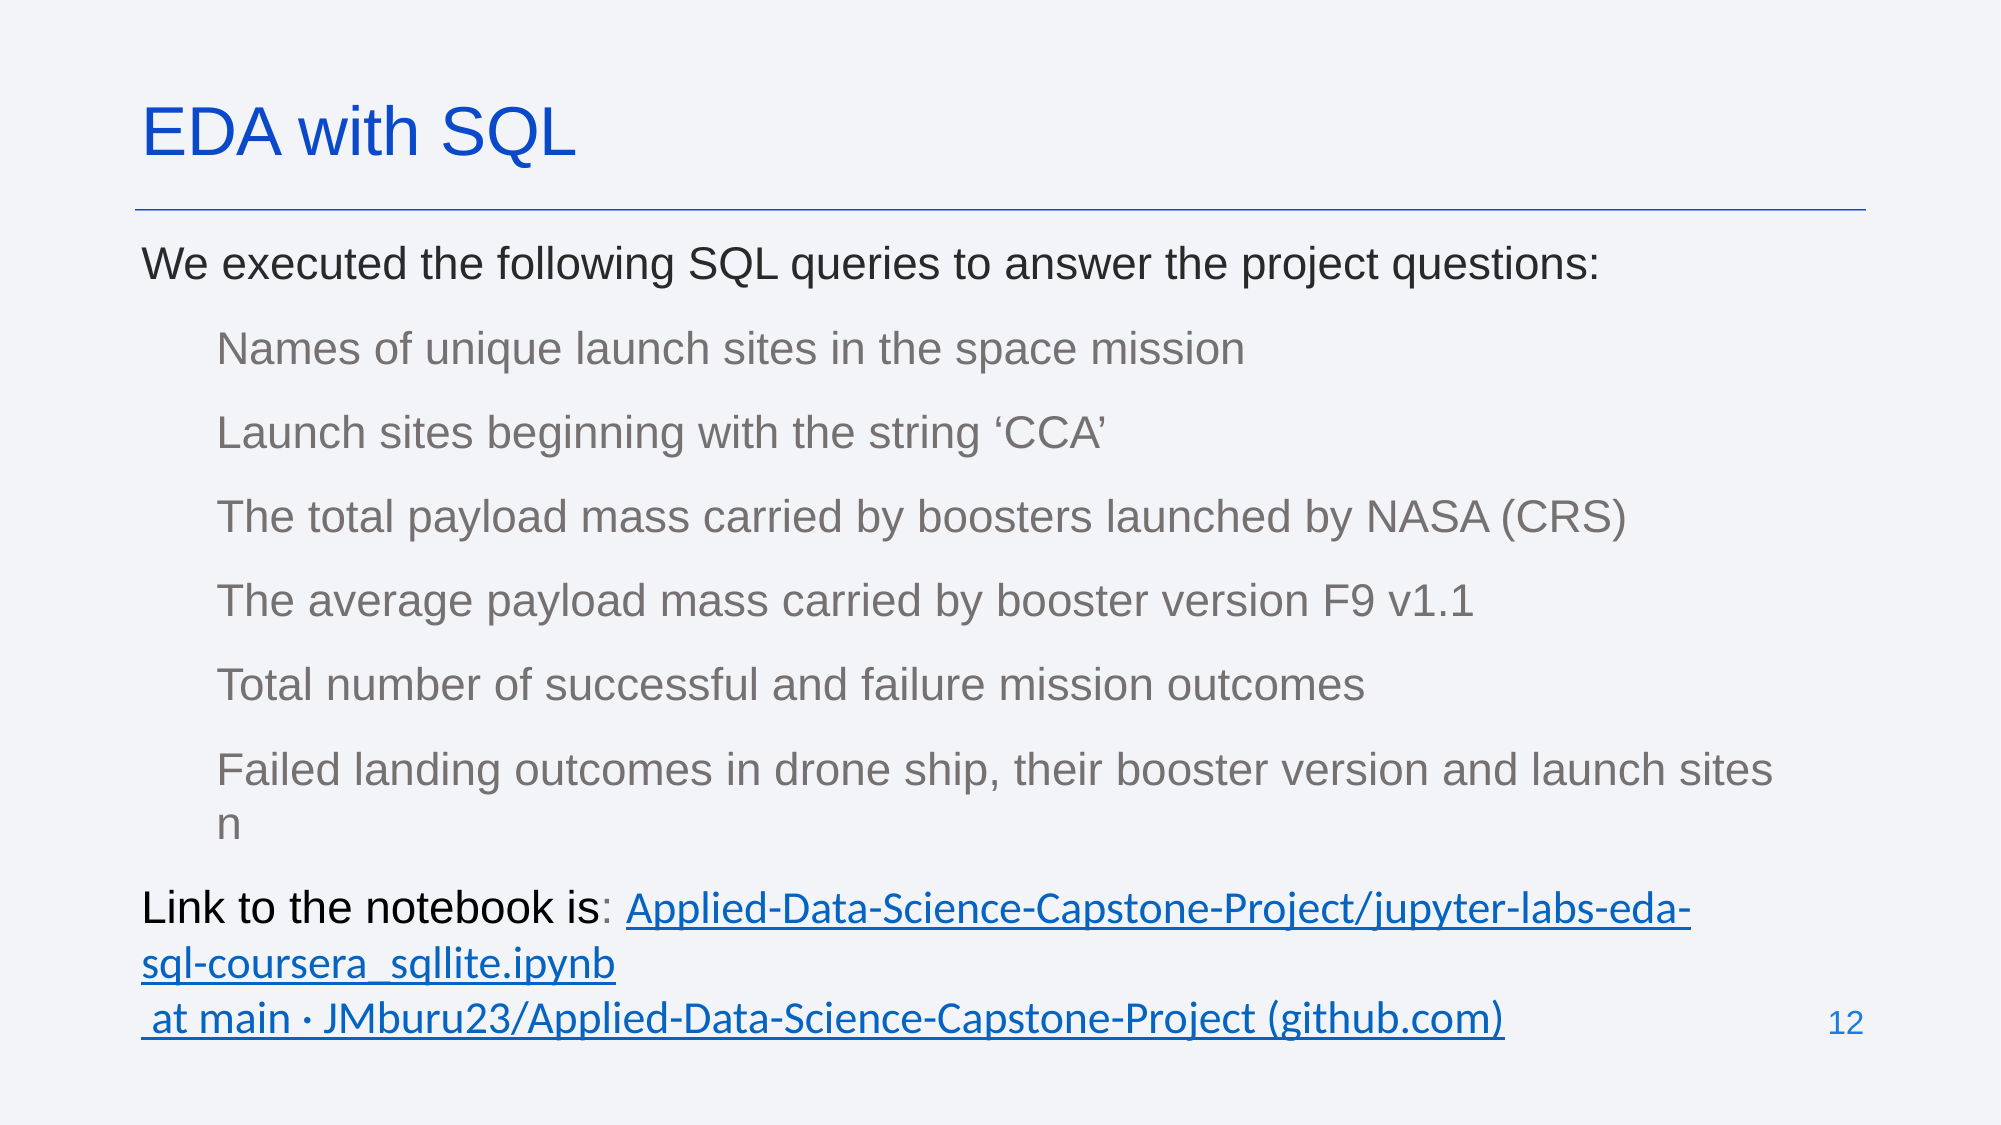

EDA with SQL
We executed the following SQL queries to answer the project questions:
Names of unique launch sites in the space mission
Launch sites beginning with the string ‘CCA’
The total payload mass carried by boosters launched by NASA (CRS)
The average payload mass carried by booster version F9 v1.1
Total number of successful and failure mission outcomes
Failed landing outcomes in drone ship, their booster version and launch sites n
Link to the notebook is: Applied-Data-Science-Capstone-Project/jupyter-labs-eda-sql-coursera_sqllite.ipynb at main · JMburu23/Applied-Data-Science-Capstone-Project (github.com)

12